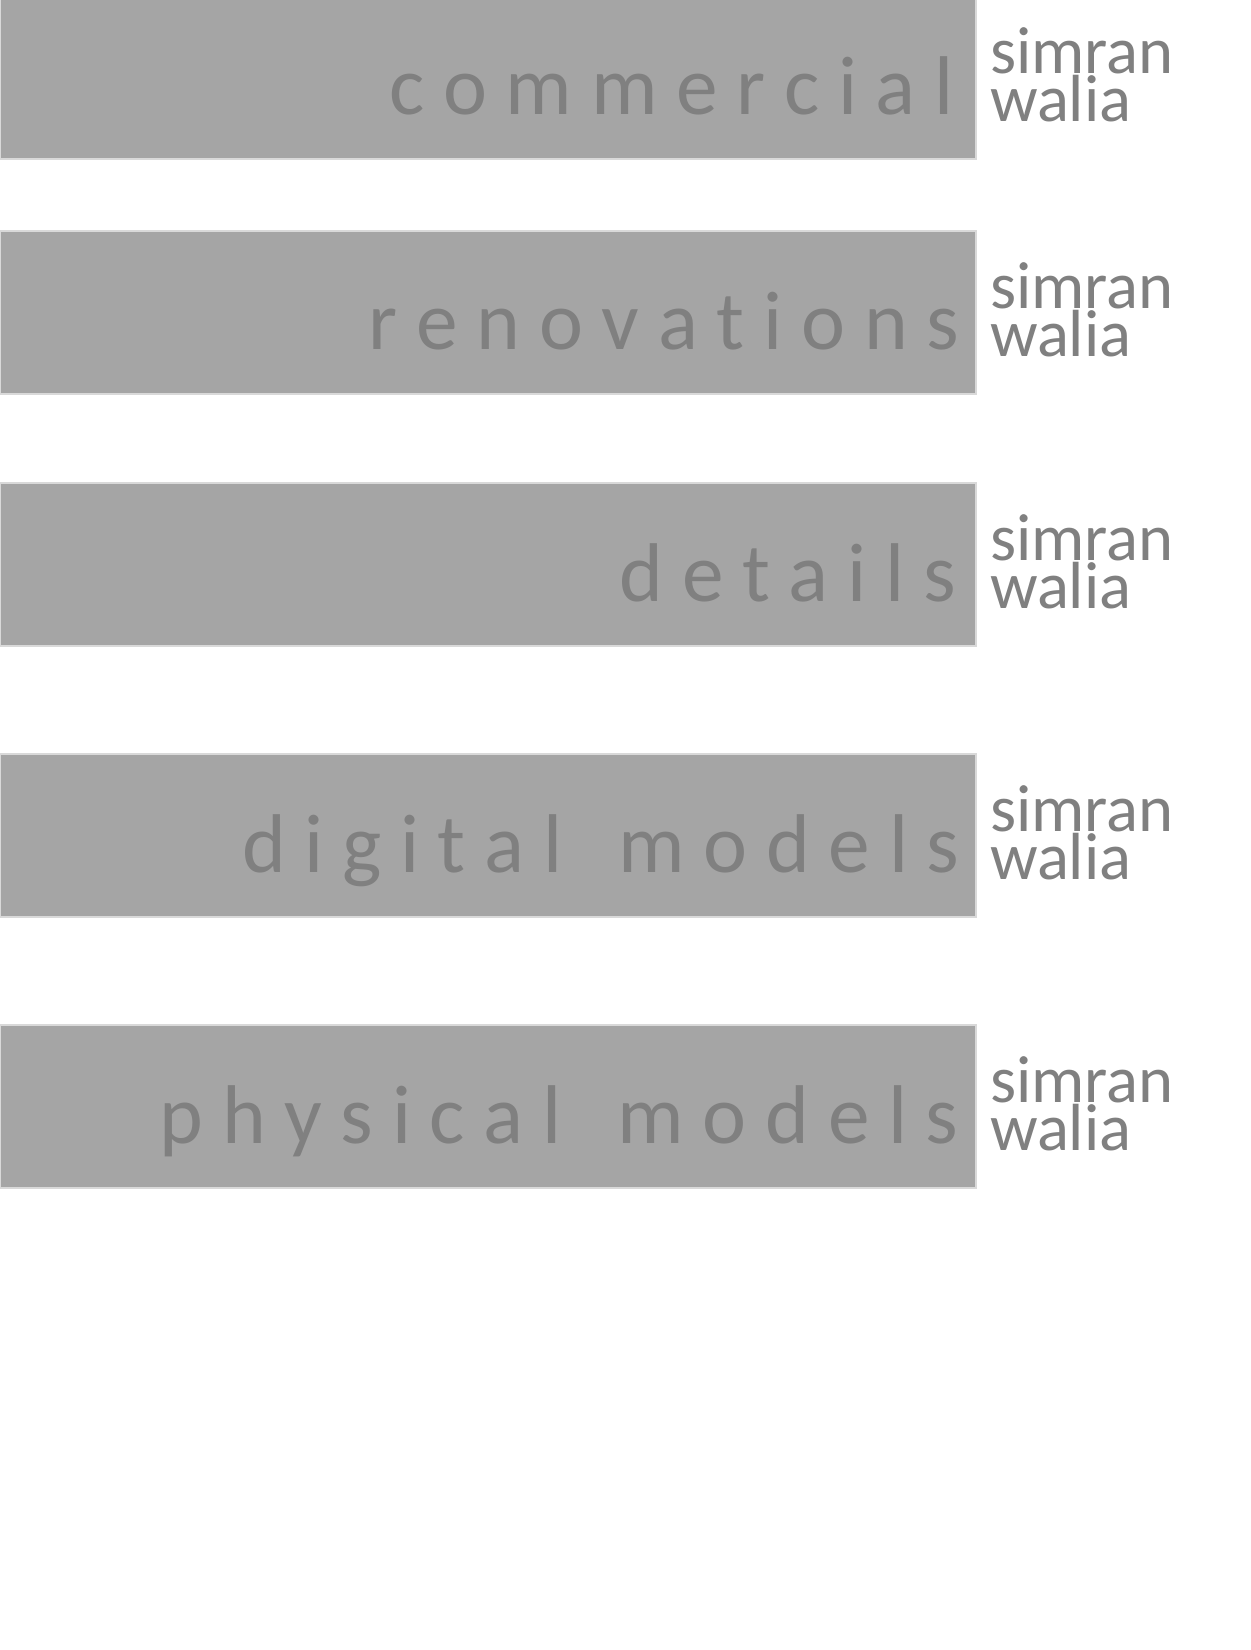

simran
c o m m e r c i a l
walia

simran
r e n o v a t i o n s
walia

simran
d e t a i l s
walia

simran
d i g i t a l   m o d e l s
walia

simran
p h y s i c a l   m o d e l s
walia